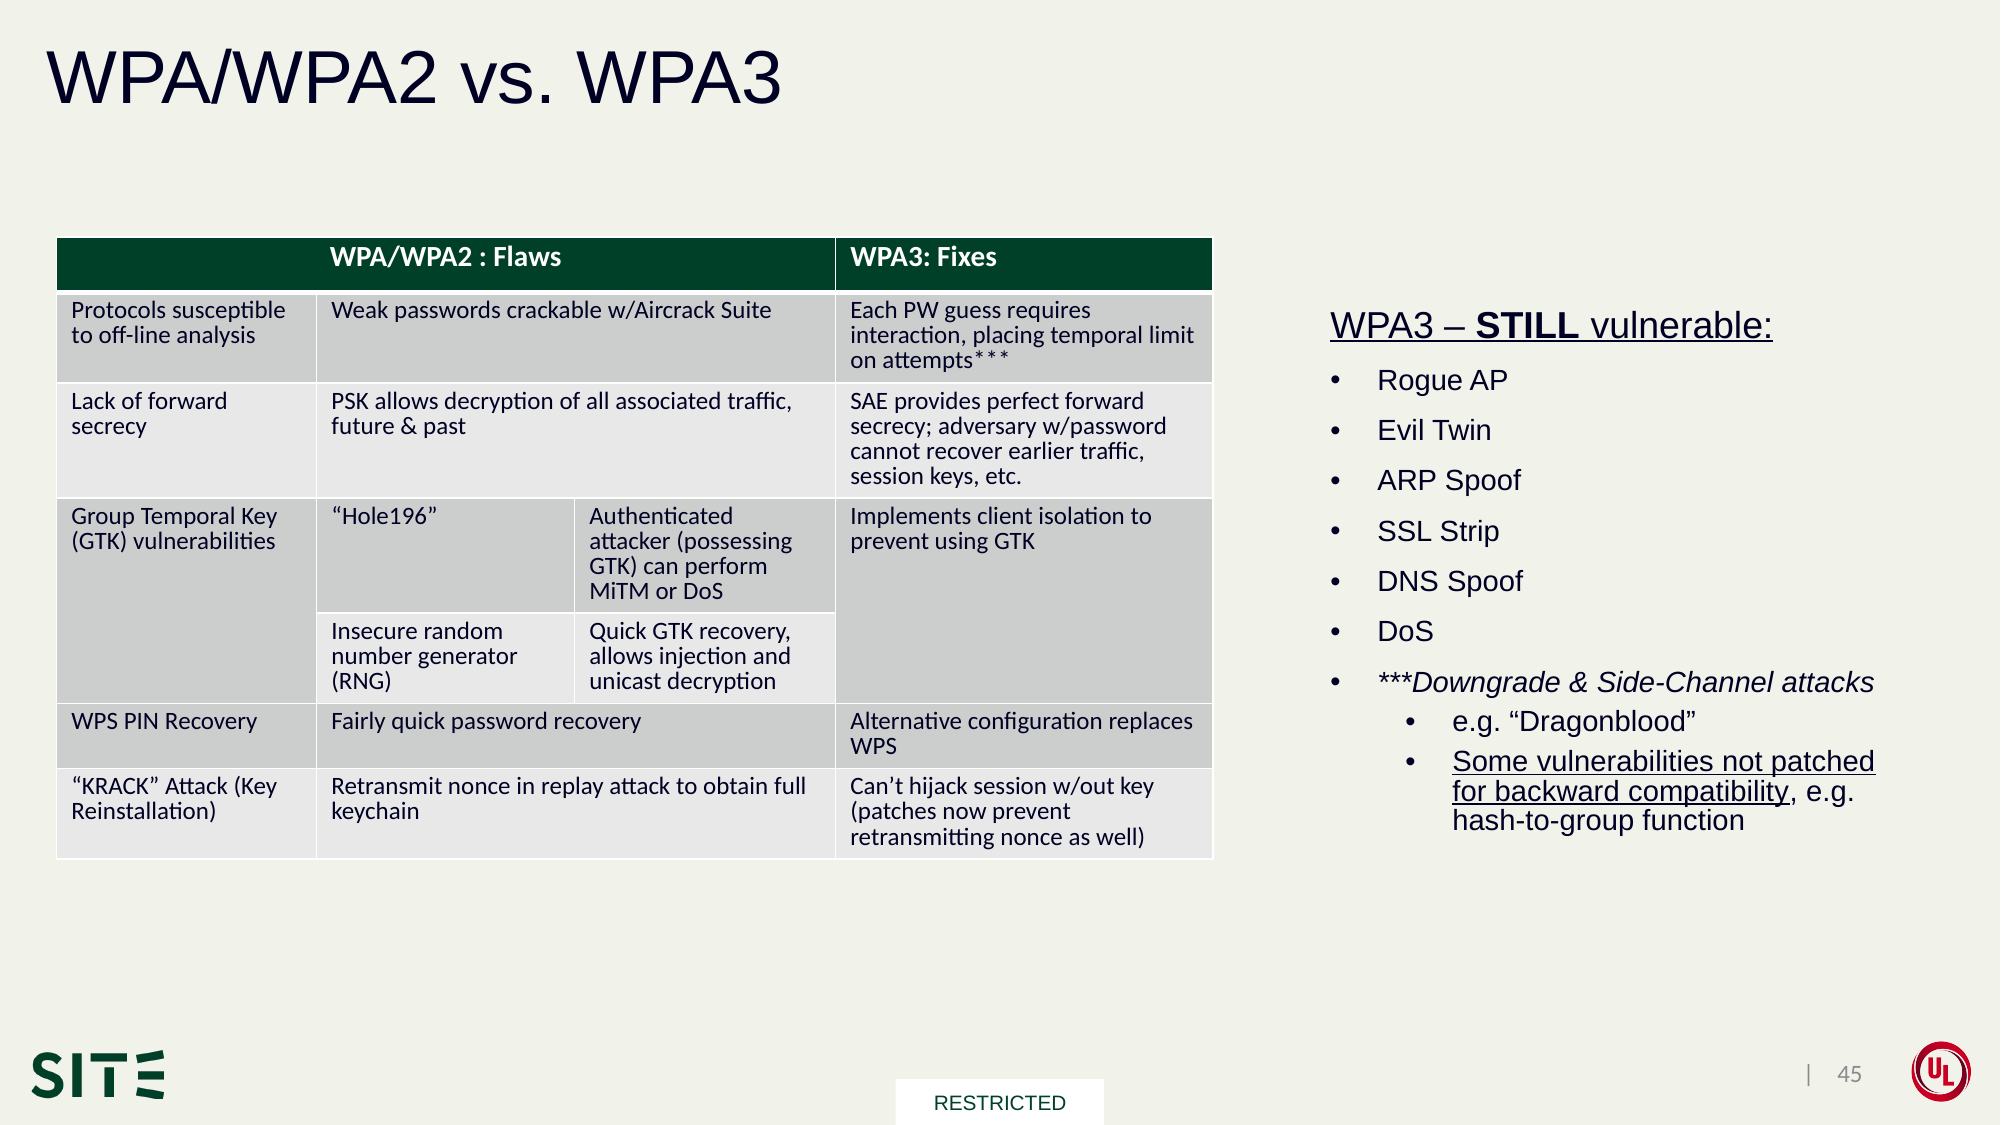

# WPA/WPA2 vs. WPA3

| WPA/WPA2 : Flaws | WPA/WPA2 |  | WPA3: Fixes |
| --- | --- | --- | --- |
| Protocols susceptible to off-line analysis | Weak passwords crackable w/Aircrack Suite | weak passwords crackable w/Aircrack Suite | Each PW guess requires interaction, placing temporal limit on attempts\*\*\* |
| Lack of forward secrecy | PSK allows decryption of all associated traffic, future & past |  | SAE provides perfect forward secrecy; adversary w/password cannot recover earlier traffic, session keys, etc. |
| Group Temporal Key (GTK) vulnerabilities | “Hole196” | Authenticated attacker (possessing GTK) can perform MiTM or DoS | Implements client isolation to prevent using GTK |
|  | Insecure random number generator (RNG) | Quick GTK recovery, allows injection and unicast decryption |  |
| WPS PIN Recovery | Fairly quick password recovery | Fairly quick password recovery | Alternative configuration replaces WPS |
| “KRACK” Attack (Key Reinstallation) | Retransmit nonce in replay attack to obtain full keychain |  | Can’t hijack session w/out key (patches now prevent retransmitting nonce as well) |

WPA3 – STILL vulnerable:
Rogue AP
Evil Twin
ARP Spoof
SSL Strip
DNS Spoof
DoS
***Downgrade & Side-Channel attacks
e.g. “Dragonblood”
Some vulnerabilities not patched for backward compatibility, e.g. hash-to-group function

     |    45